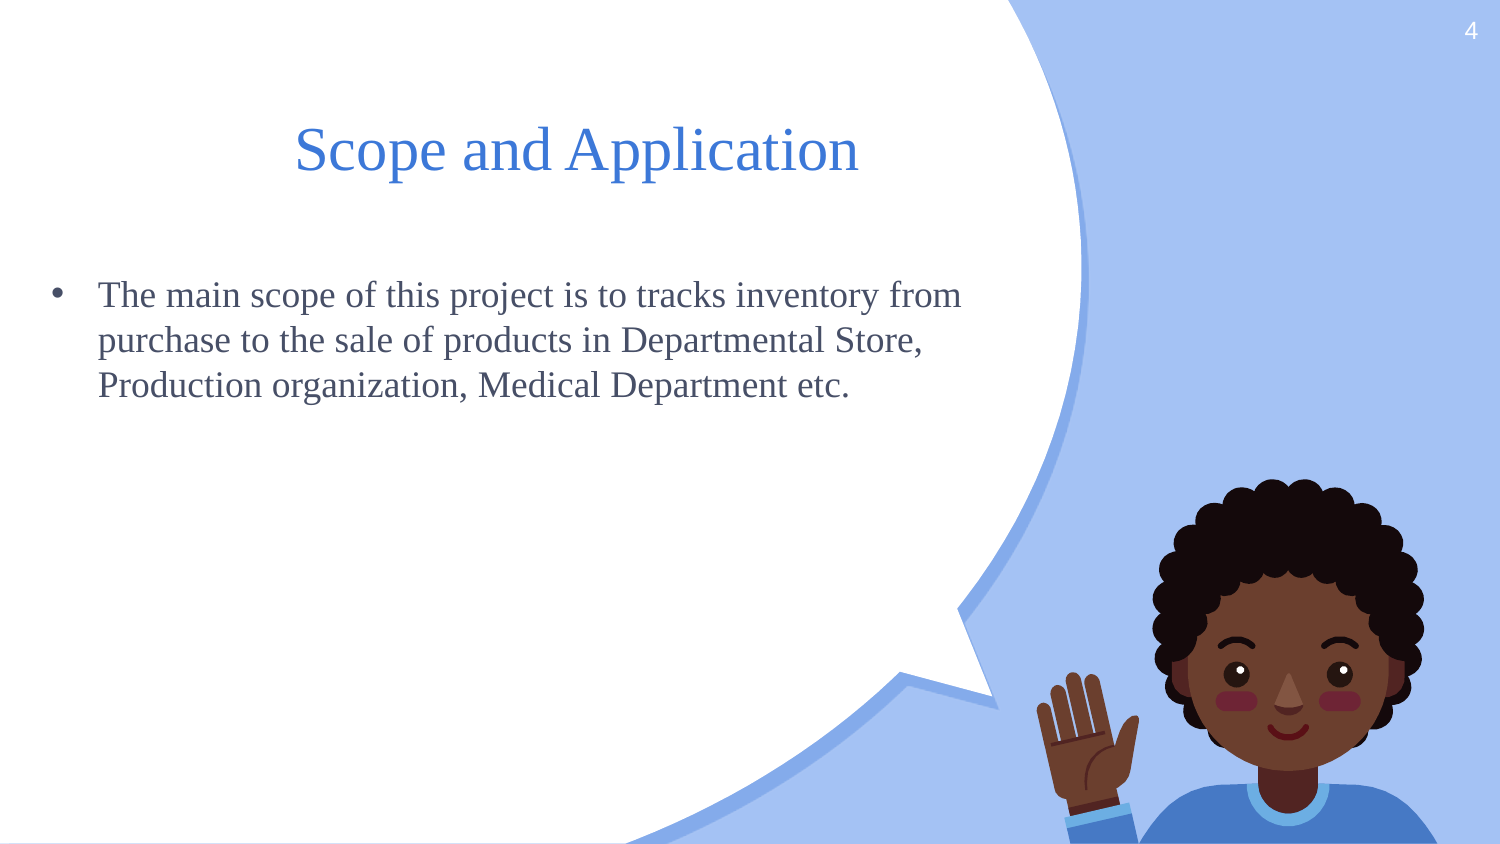

4
# Scope and Application
The main scope of this project is to tracks inventory from purchase to the sale of products in Departmental Store, Production organization, Medical Department etc.